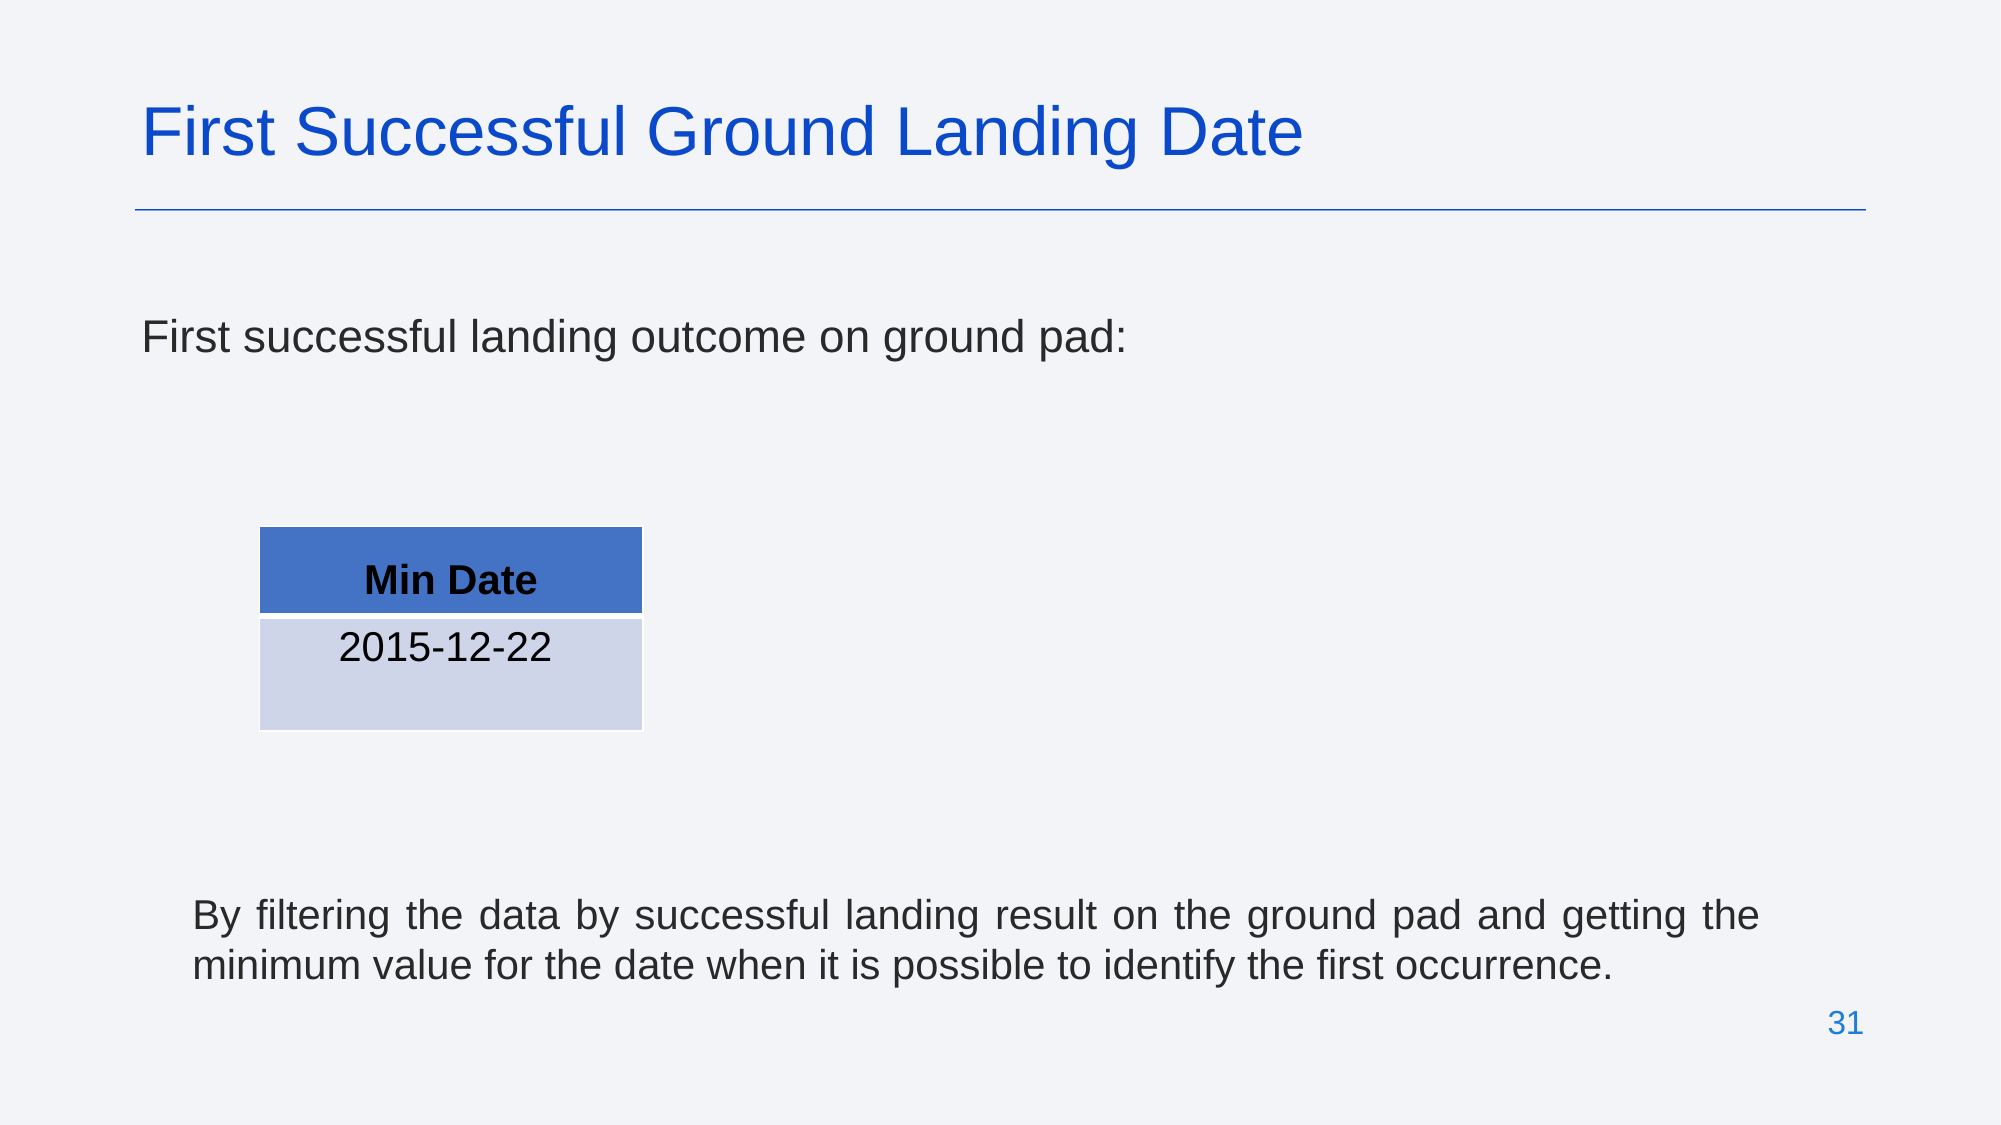

First Successful Ground Landing Date
First successful landing outcome on ground pad:

| Min Date |
| --- |
| 2015-12-22 |
By filtering the data by successful landing result on the ground pad and getting the minimum value for the date when it is possible to identify the first occurrence.
31